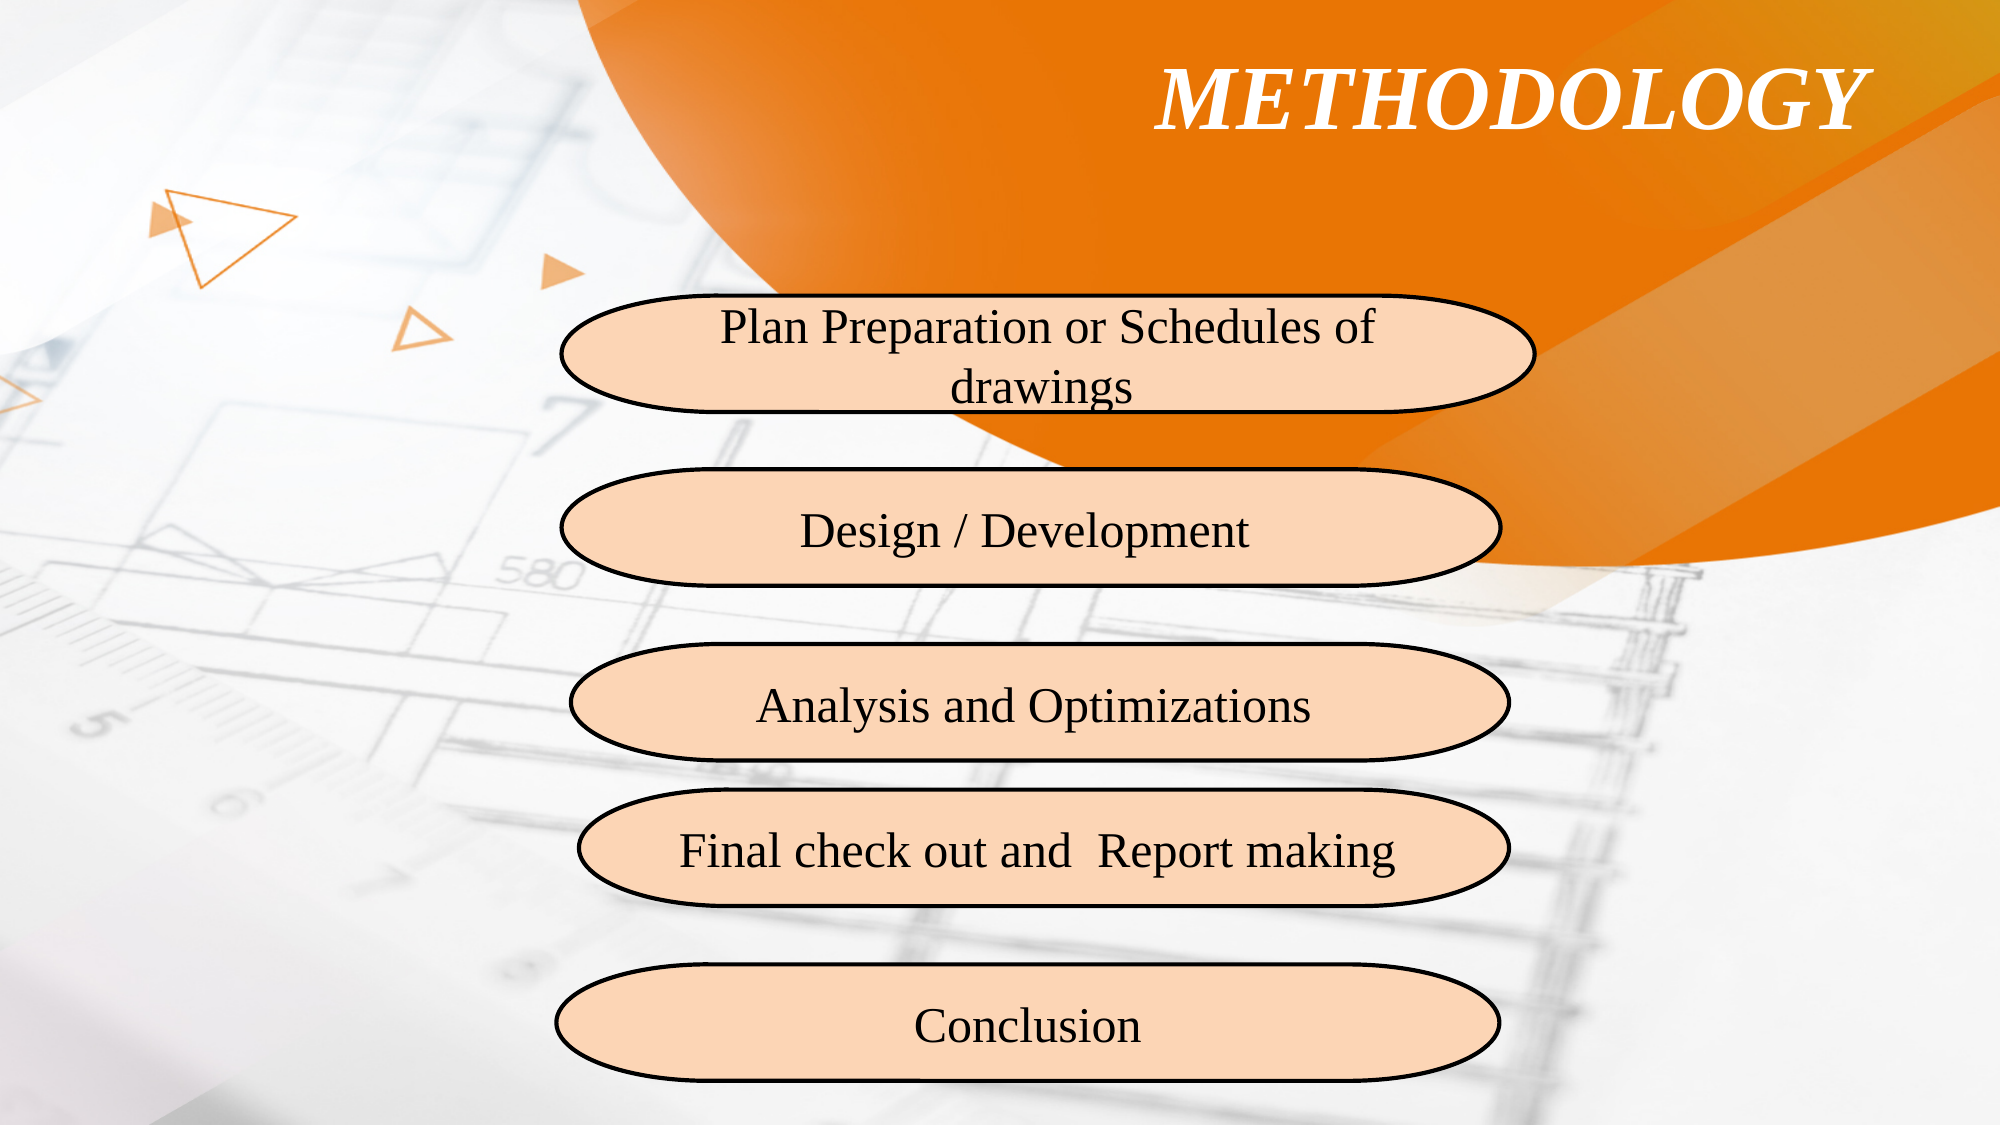

METHODOLOGY
Plan Preparation or Schedules of drawings
Design / Development
Analysis and Optimizations
Final check out and  Report making
Conclusion